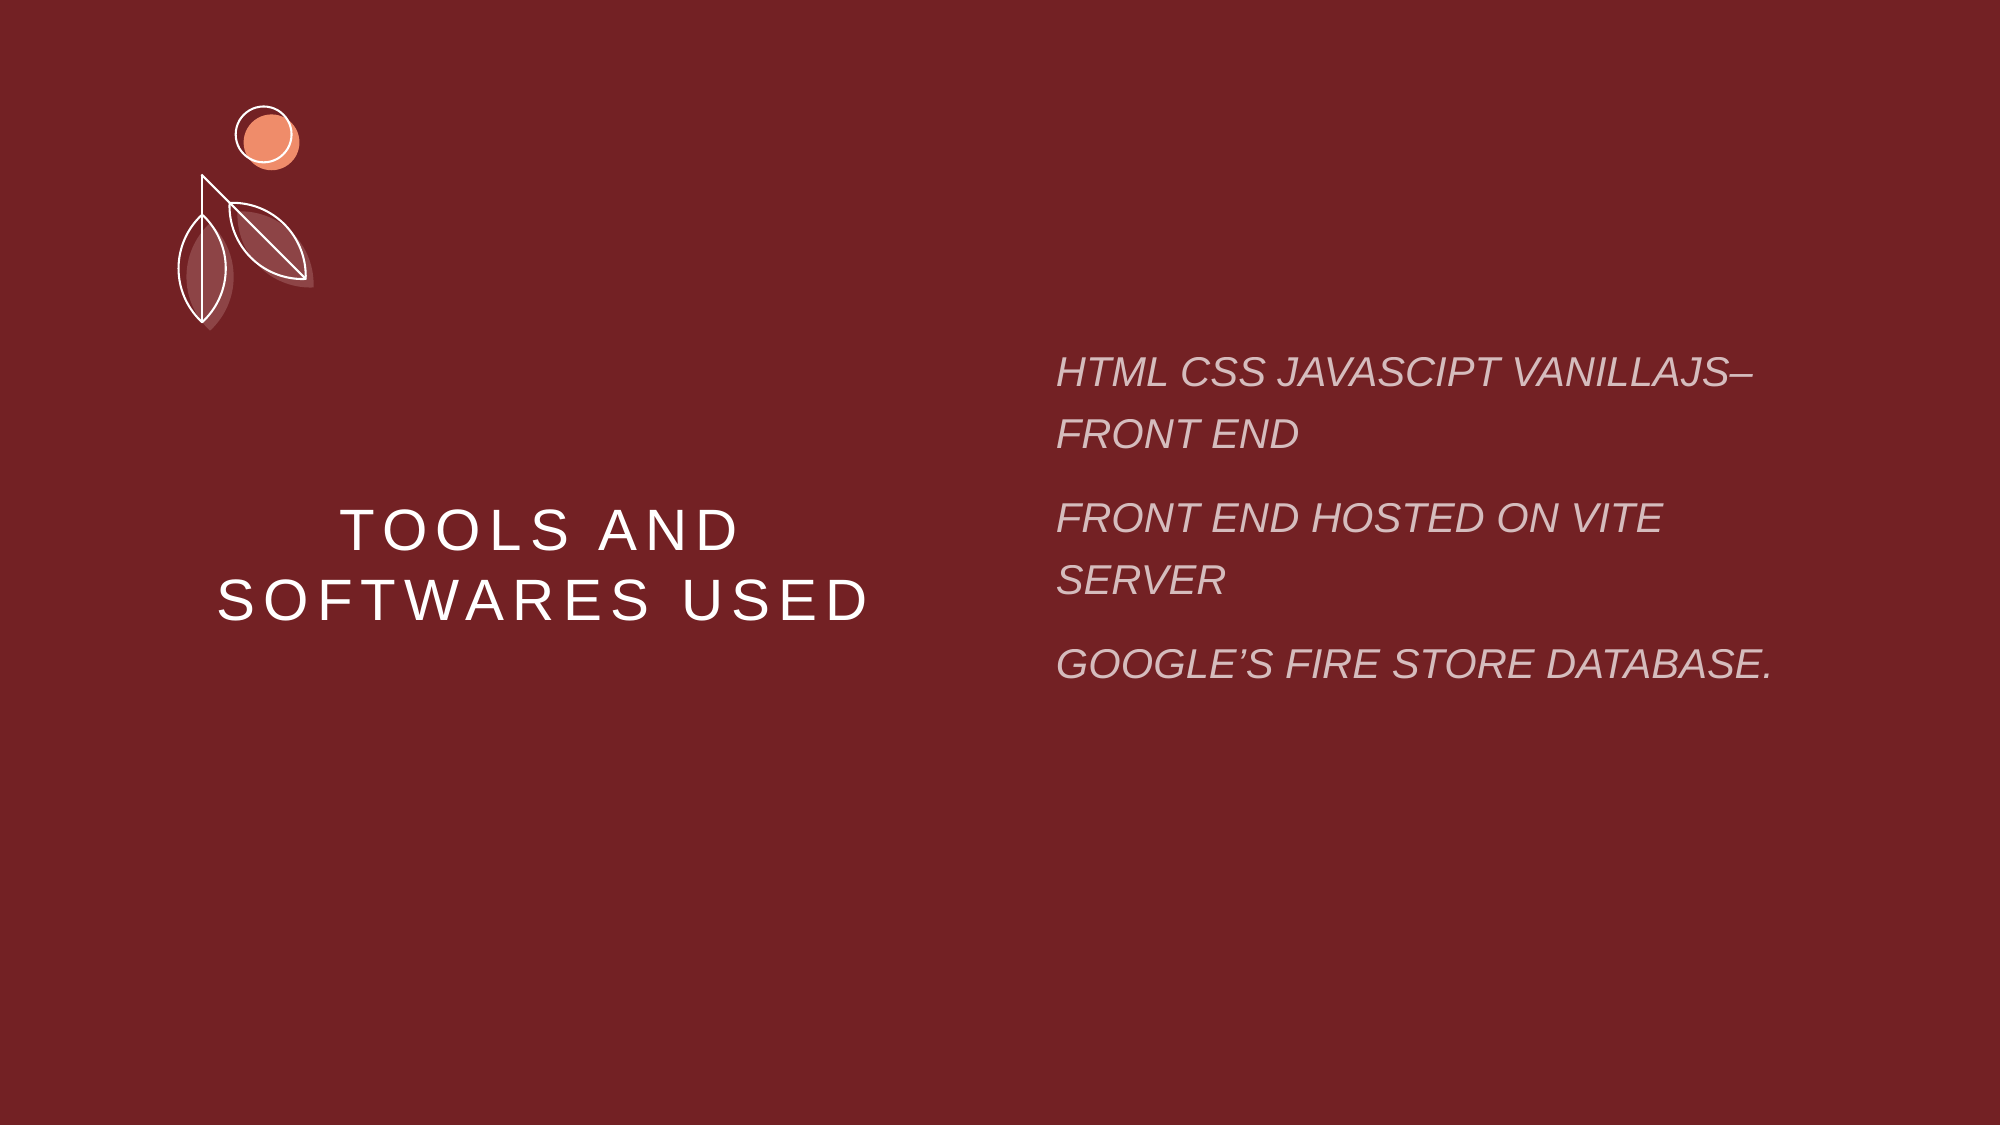

HTML CSS JAVASCIPT VANILLAJS– FRONT END
FRONT END HOSTED ON VITE SERVER
GOOGLE’S FIRE STORE DATABASE.

# TOOLS AND Softwares used